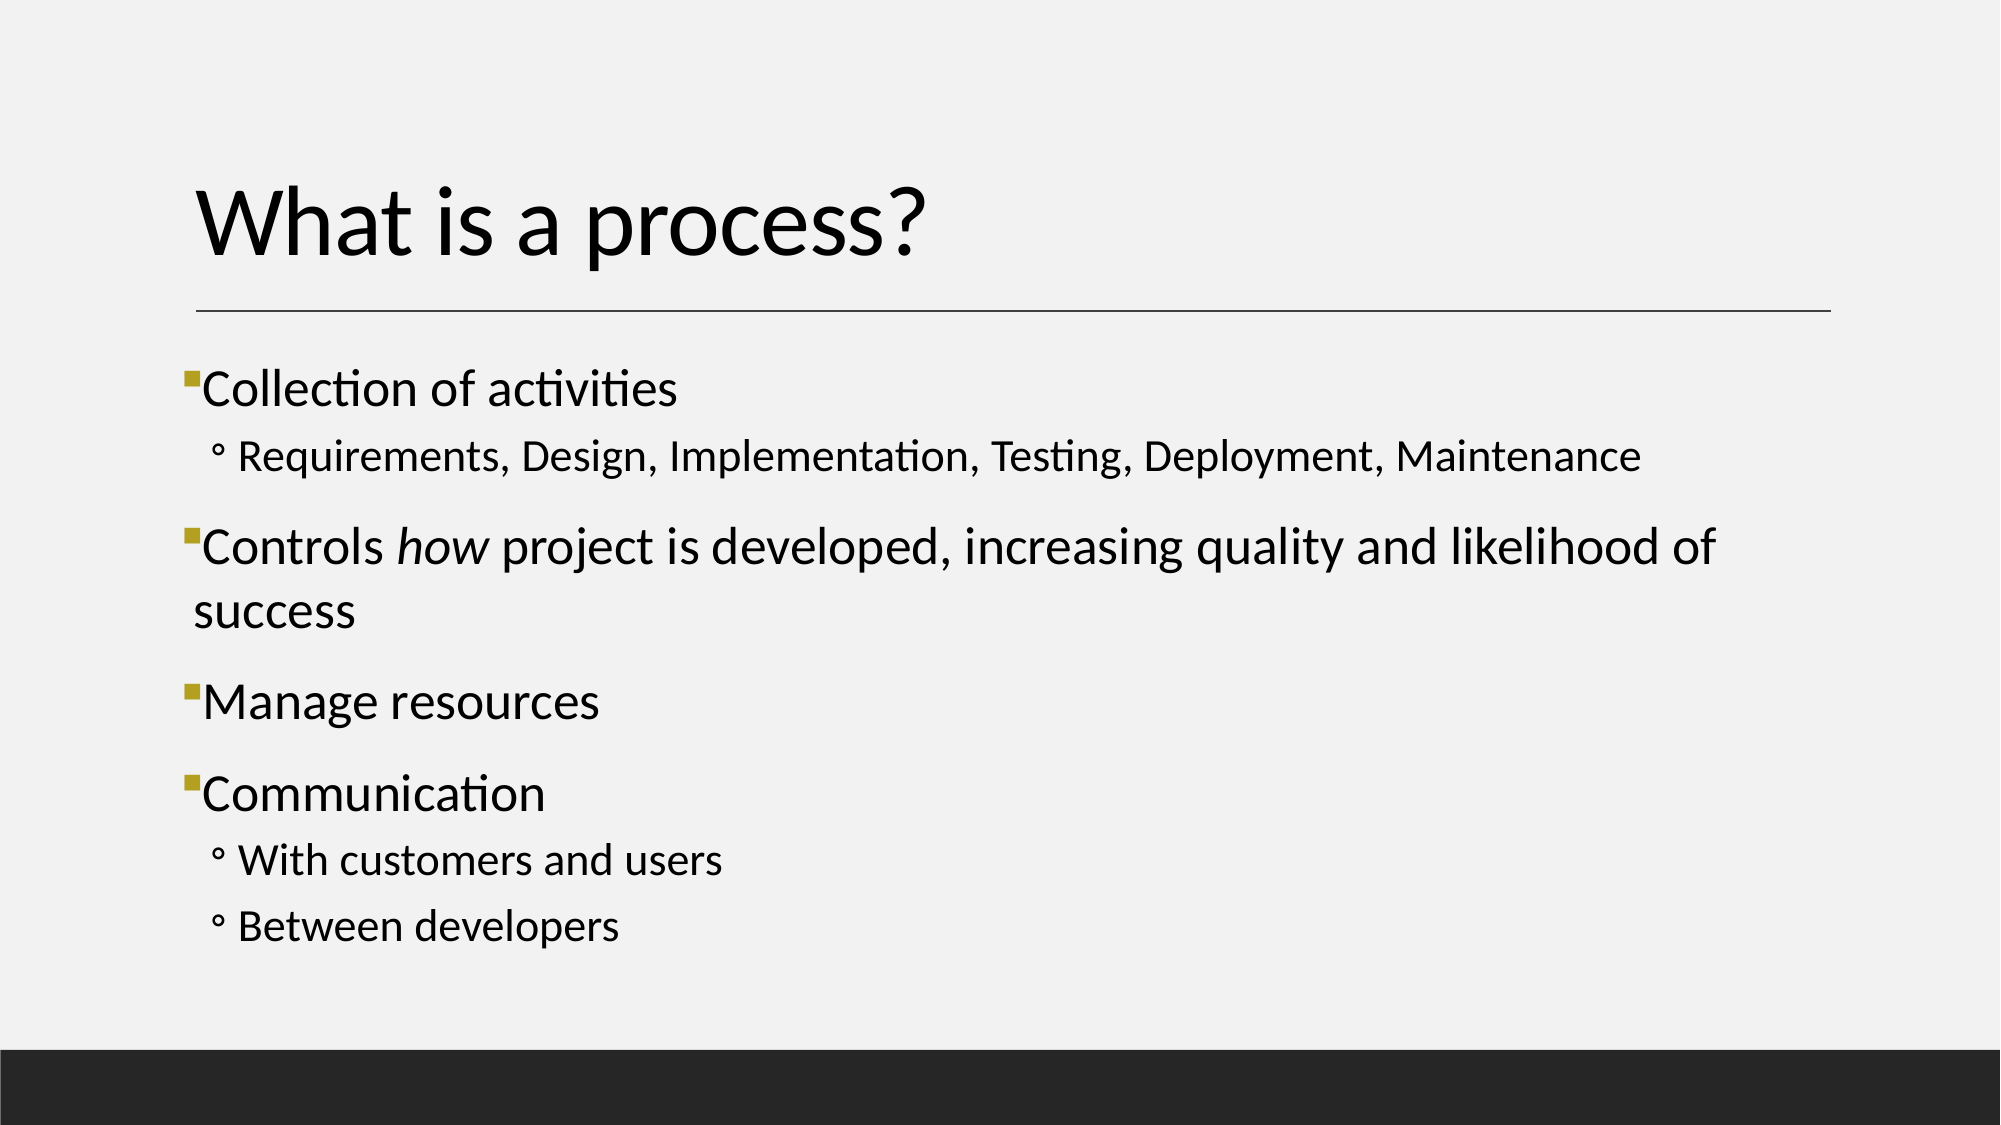

# What is a process?
Collection of activities
Requirements, Design, Implementation, Testing, Deployment, Maintenance
Controls how project is developed, increasing quality and likelihood of success
Manage resources
Communication
With customers and users
Between developers